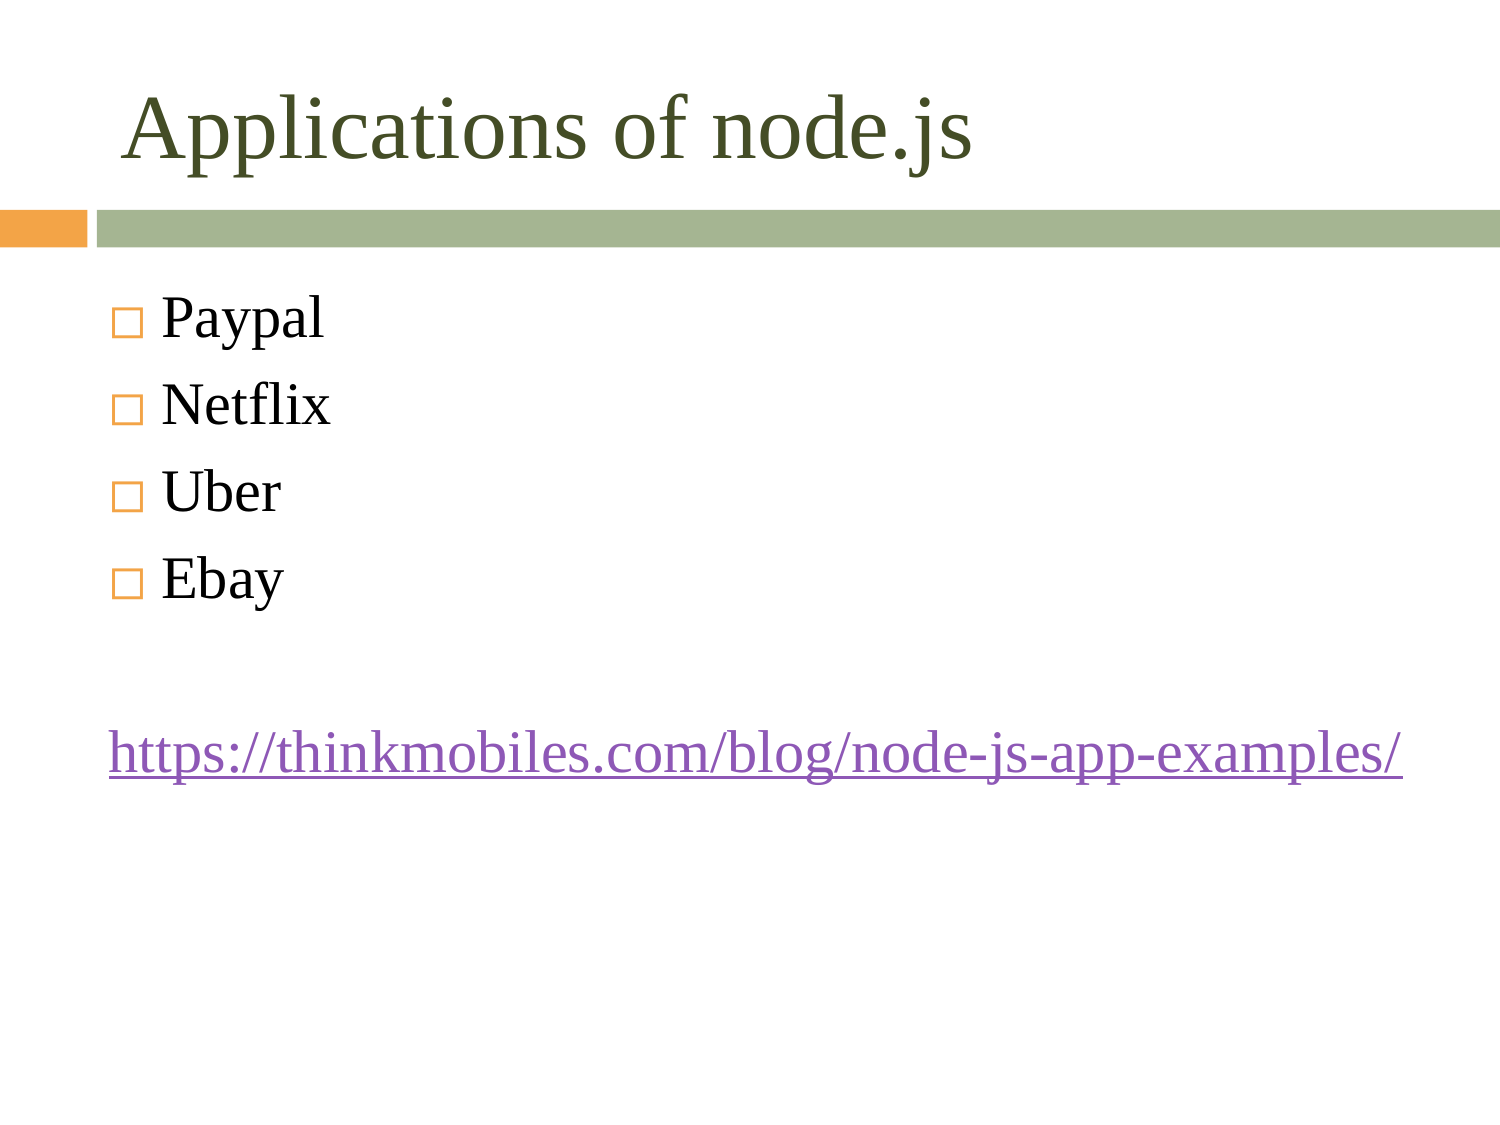

# Applications of node.js
Paypal
Netflix
Uber
Ebay

https://thinkmobiles.com/blog/node-js-app-examples/